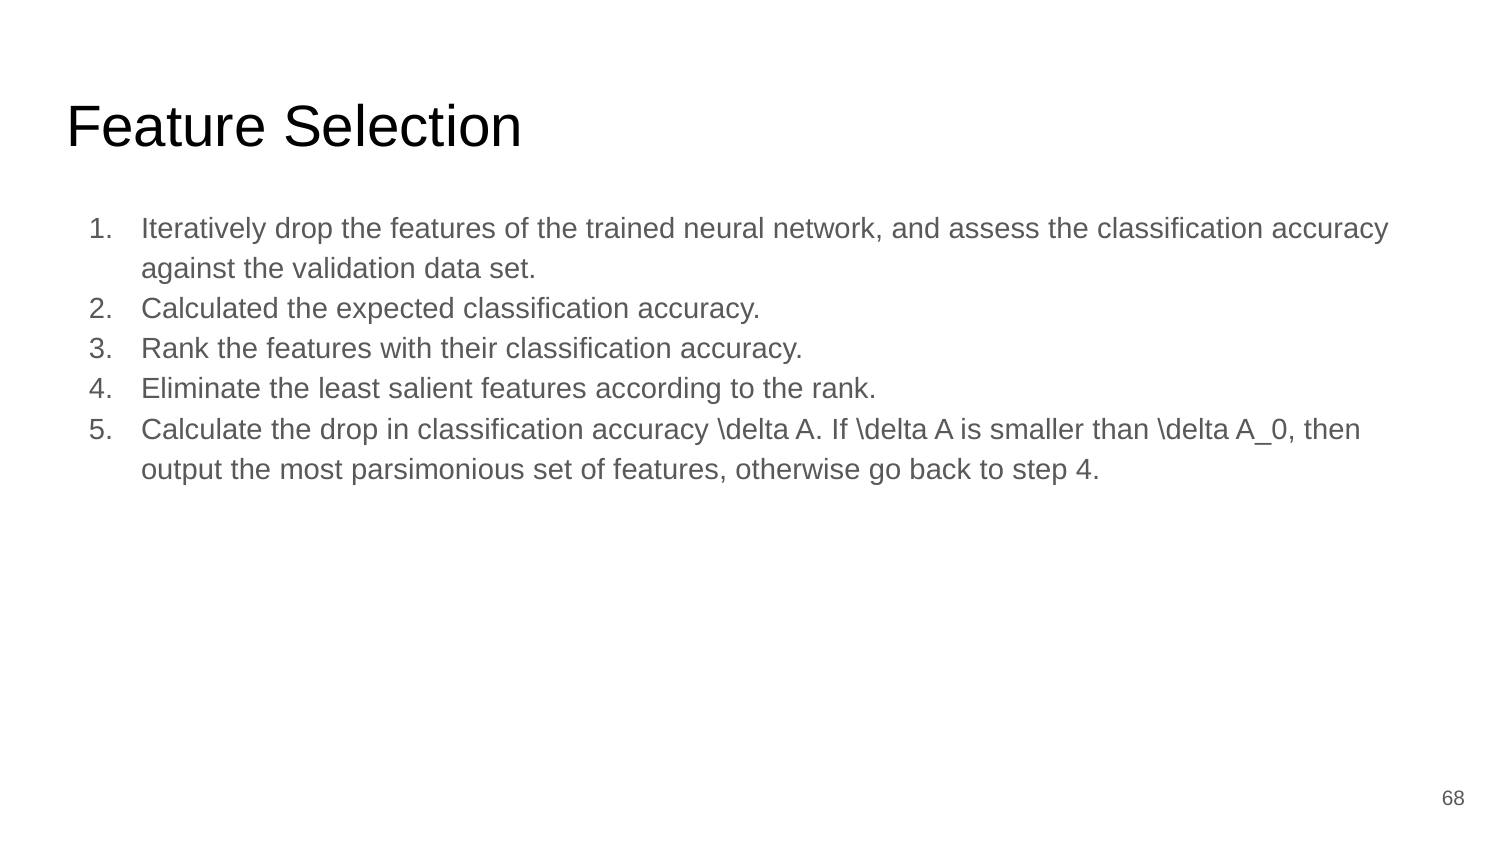

# Feature Selection

Iteratively drop the features of the trained neural network, and assess the classification accuracy against the validation data set.
Calculated the expected classification accuracy.
Rank the features with their classification accuracy.
Eliminate the least salient features according to the rank.
Calculate the drop in classification accuracy \delta A. If \delta A is smaller than \delta A_0, then output the most parsimonious set of features, otherwise go back to step 4.
68